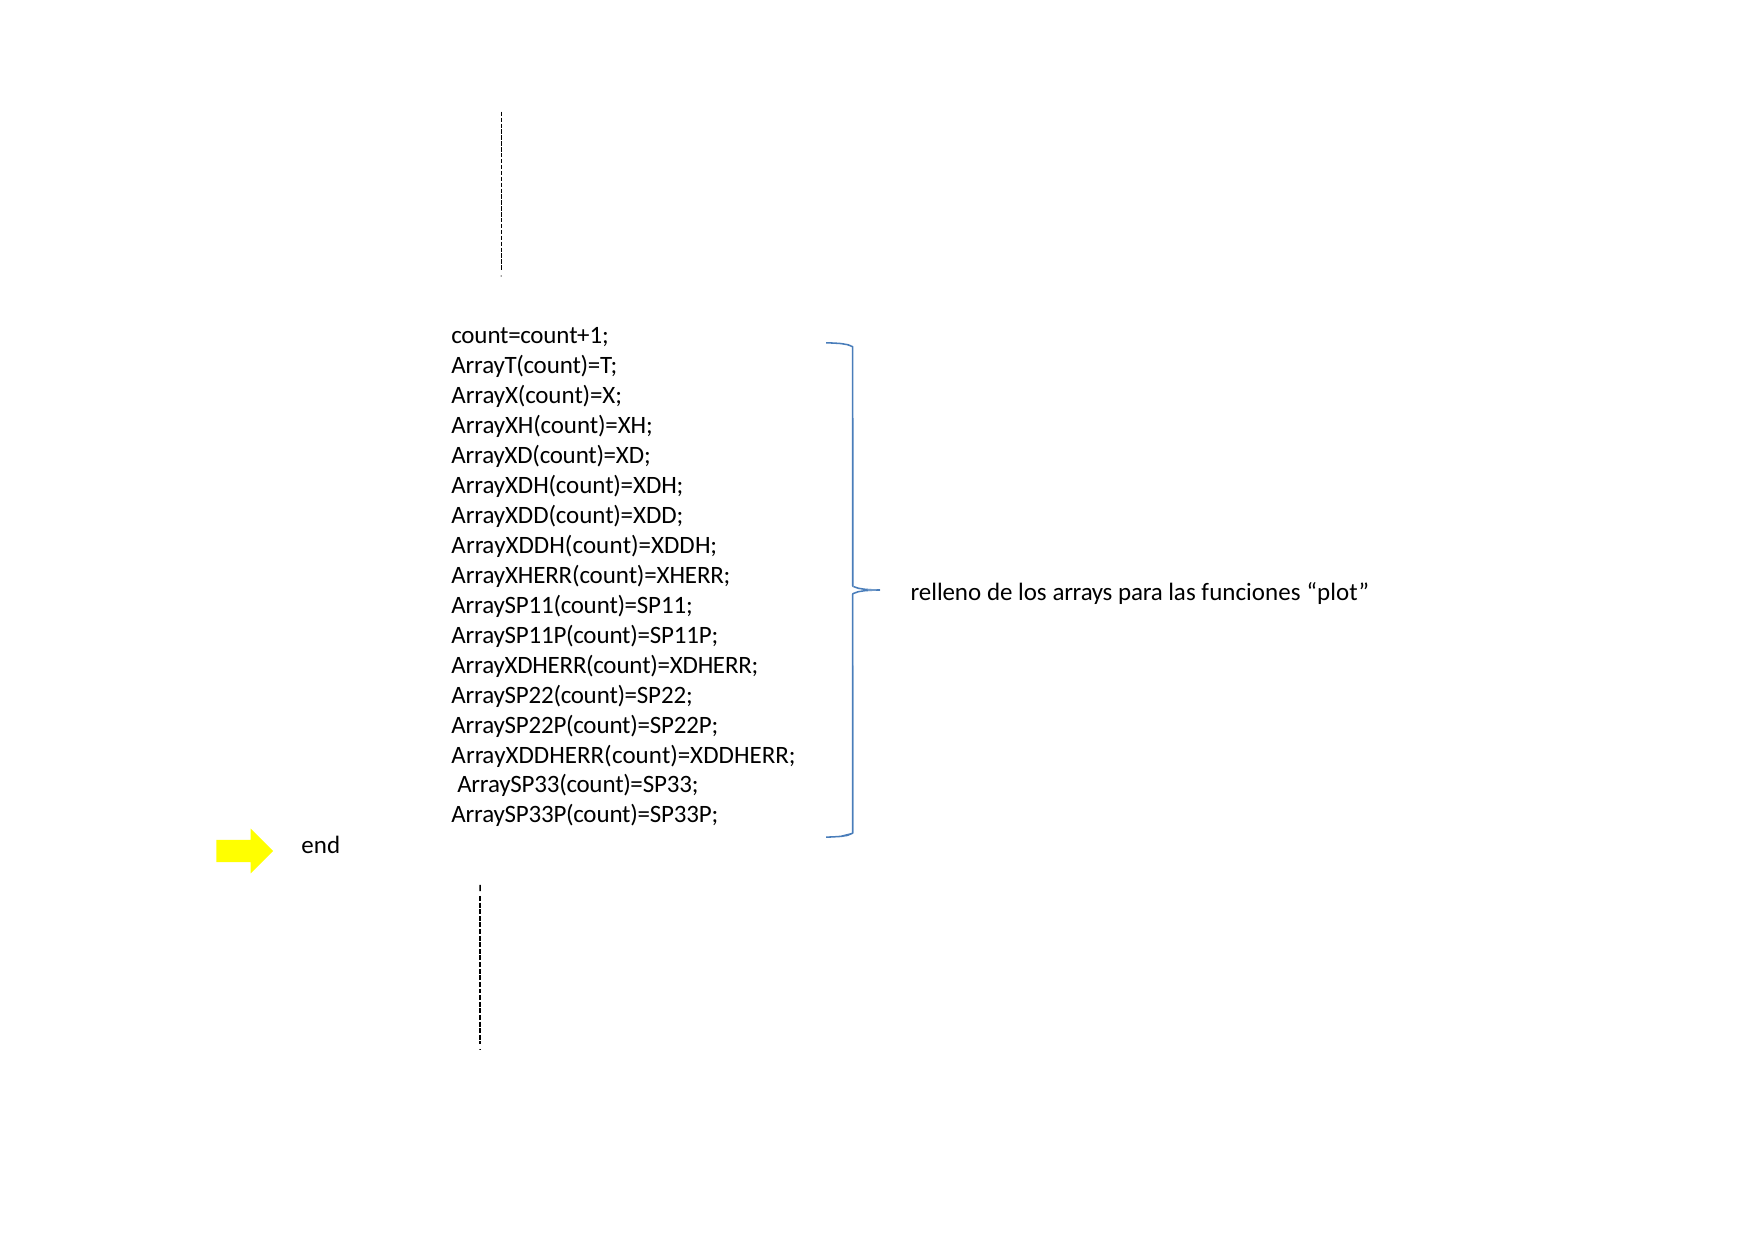

count=count+1;  ArrayT(count)=T;  ArrayX(count)=X;  ArrayXH(count)=XH;  ArrayXD(count)=XD;  ArrayXDH(count)=XDH;  ArrayXDD(count)=XDD;  ArrayXDDH(count)=XDDH;

ArrayXHERR(count)=XHERR;  ArraySP11(count)=SP11;  ArraySP11P(count)=SP11P;  ArrayXDHERR(count)=XDHERR;  ArraySP22(count)=SP22;  ArraySP22P(count)=SP22P;  ArrayXDDHERR(count)=XDDHERR;  ArraySP33(count)=SP33;  ArraySP33P(count)=SP33P;
relleno de los arrays para las funciones “plot”
end